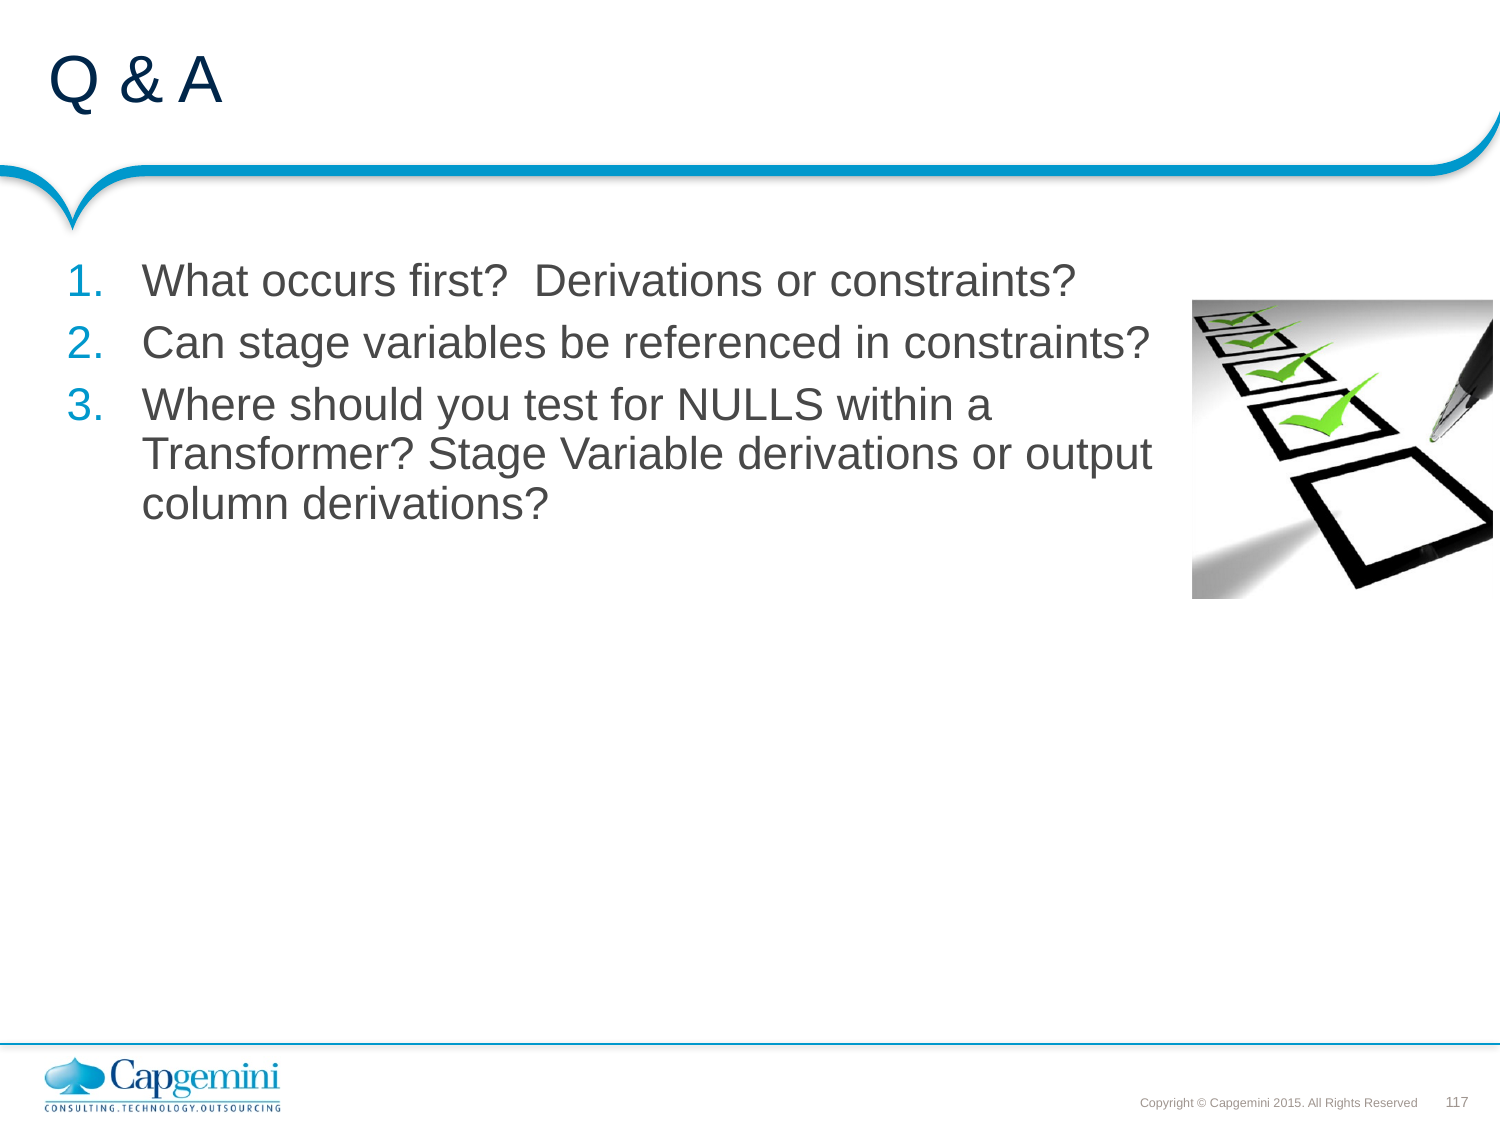

# Q & A
What occurs first?  Derivations or constraints?
Can stage variables be referenced in constraints?
Where should you test for NULLS within a Transformer? Stage Variable derivations or output column derivations?